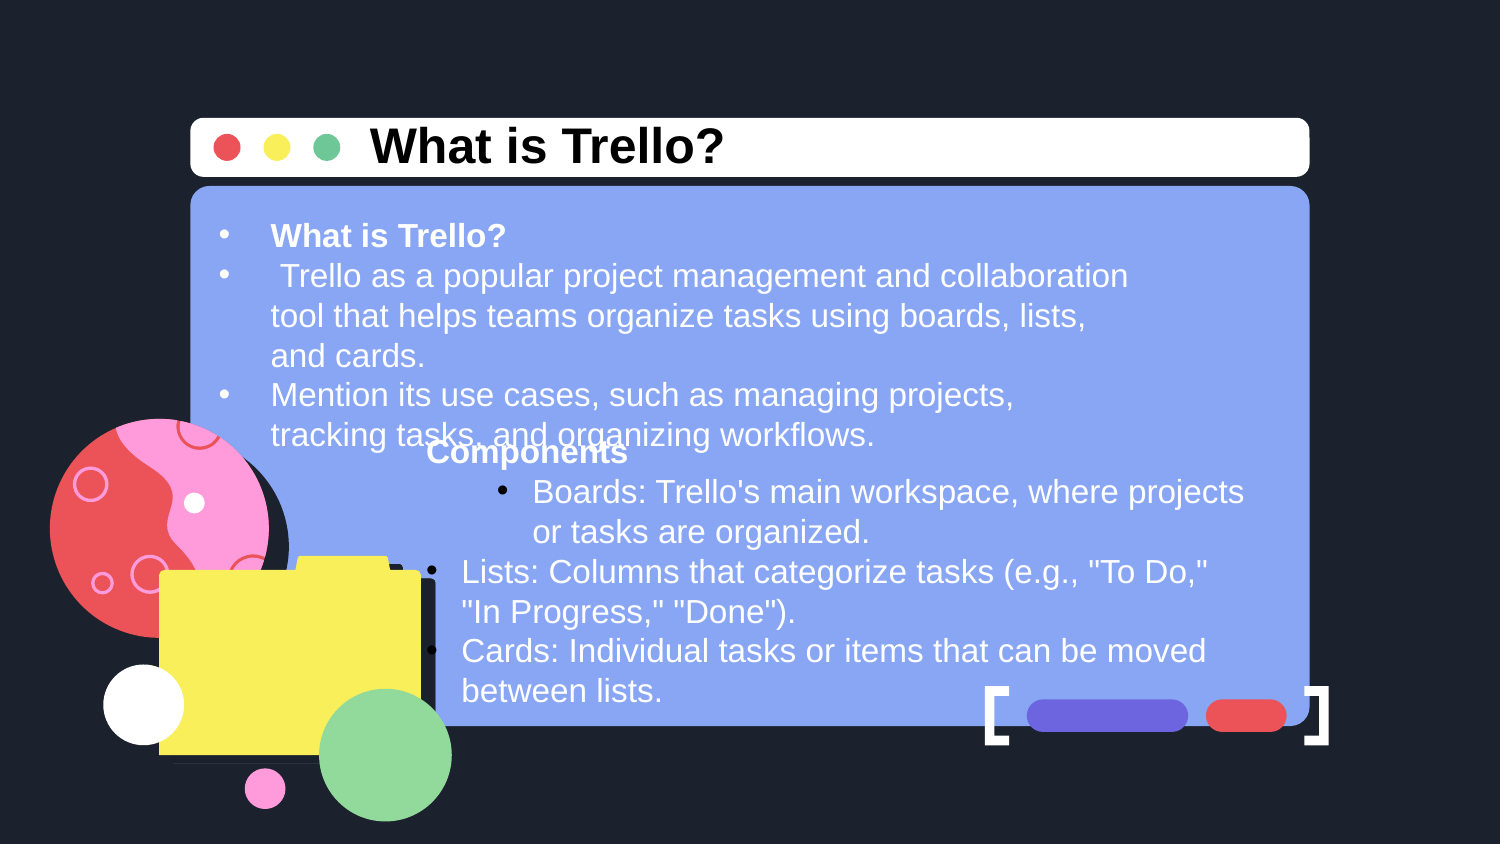

What is Trello?
What is Trello?
 Trello as a popular project management and collaboration tool that helps teams organize tasks using boards, lists, and cards.
Mention its use cases, such as managing projects, tracking tasks, and organizing workflows.

Components
Boards: Trello's main workspace, where projects or tasks are organized.
Lists: Columns that categorize tasks (e.g., "To Do," "In Progress," "Done").
Cards: Individual tasks or items that can be moved between lists.